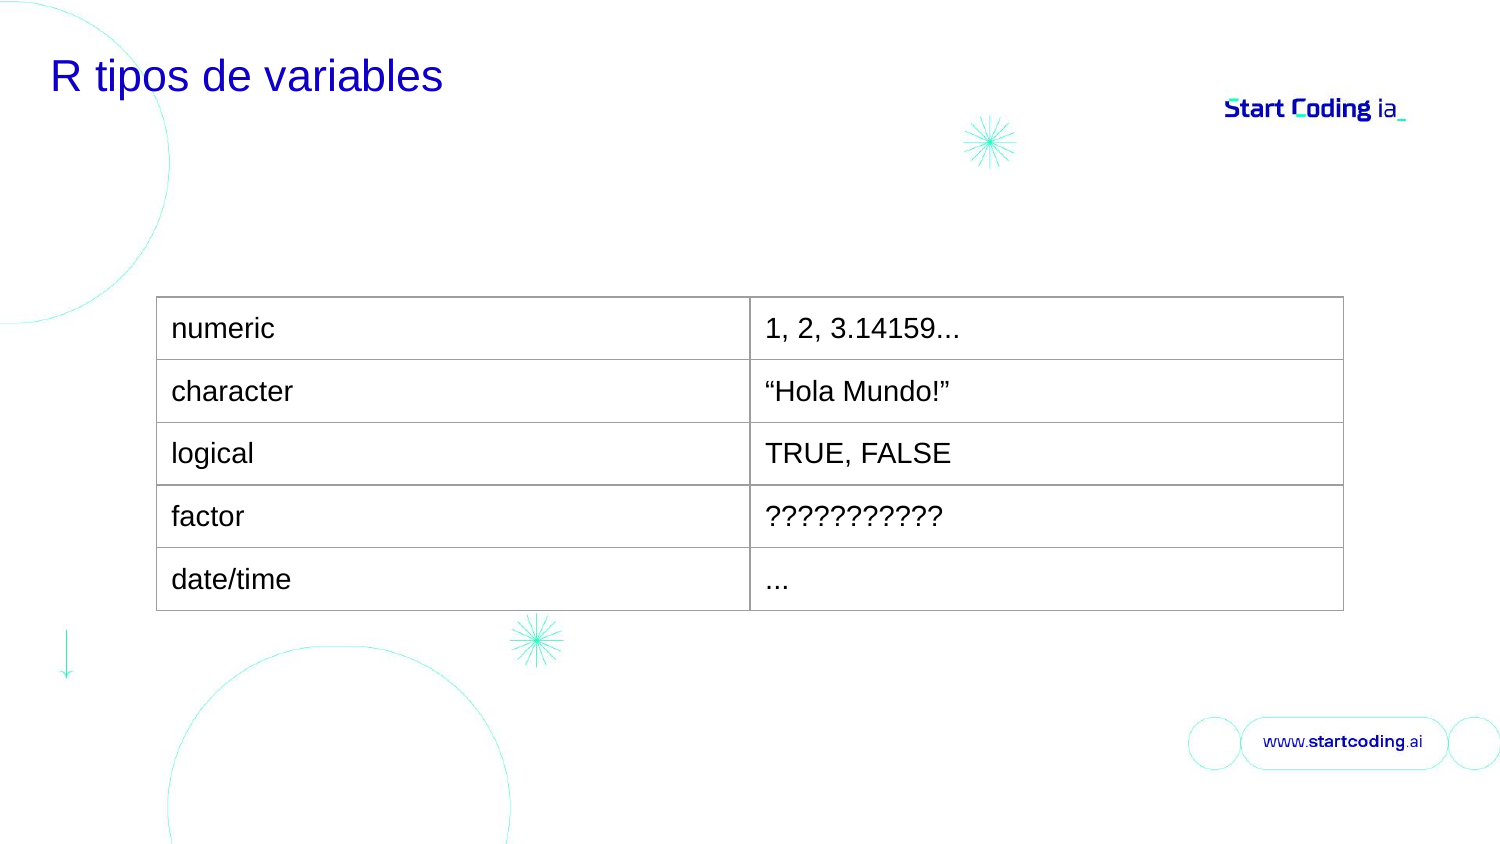

# R tipos de variables
| numeric | 1, 2, 3.14159... |
| --- | --- |
| character | “Hola Mundo!” |
| logical | TRUE, FALSE |
| factor | ??????????? |
| date/time | ... |